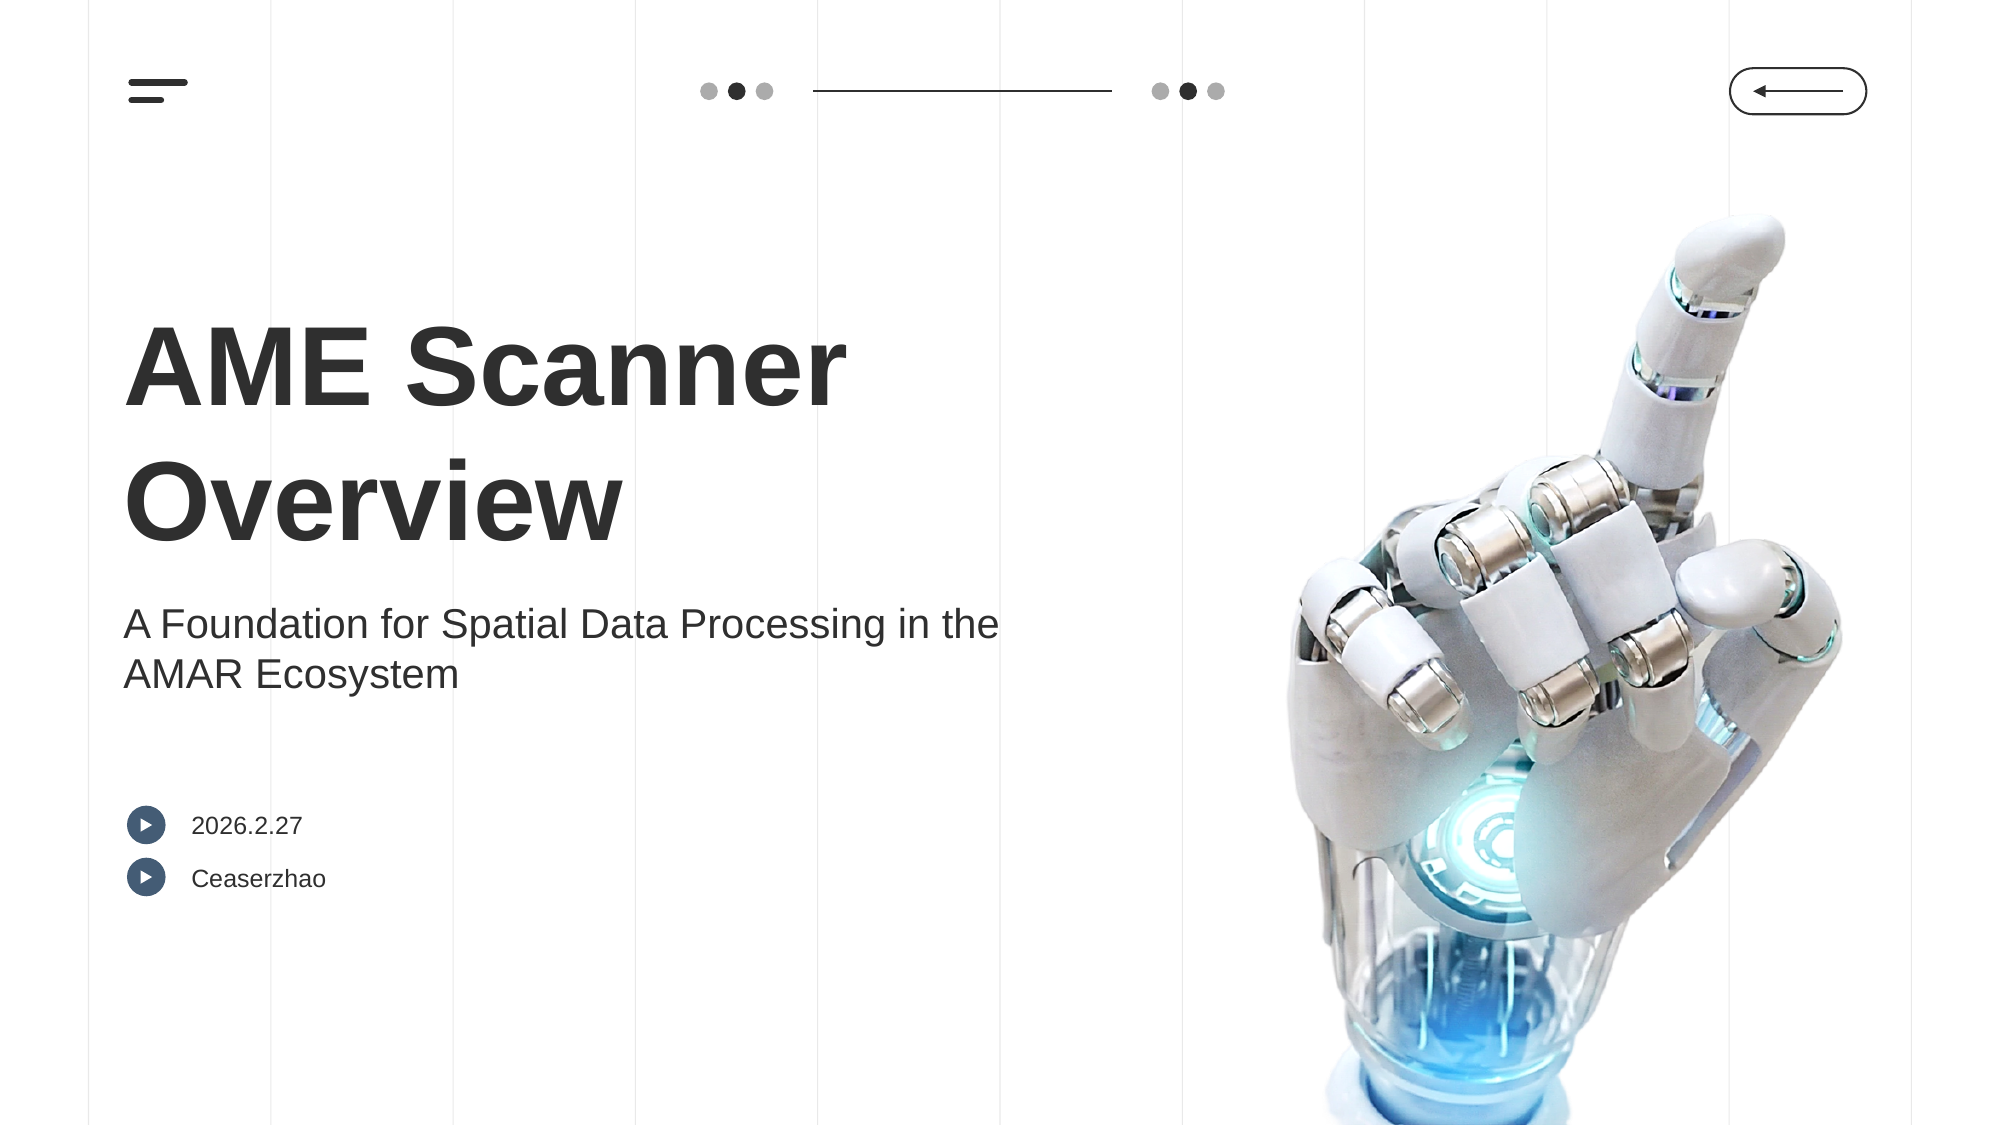

# AME Scanner Overview
A Foundation for Spatial Data Processing in the AMAR Ecosystem
2026.2.27
Ceaserzhao